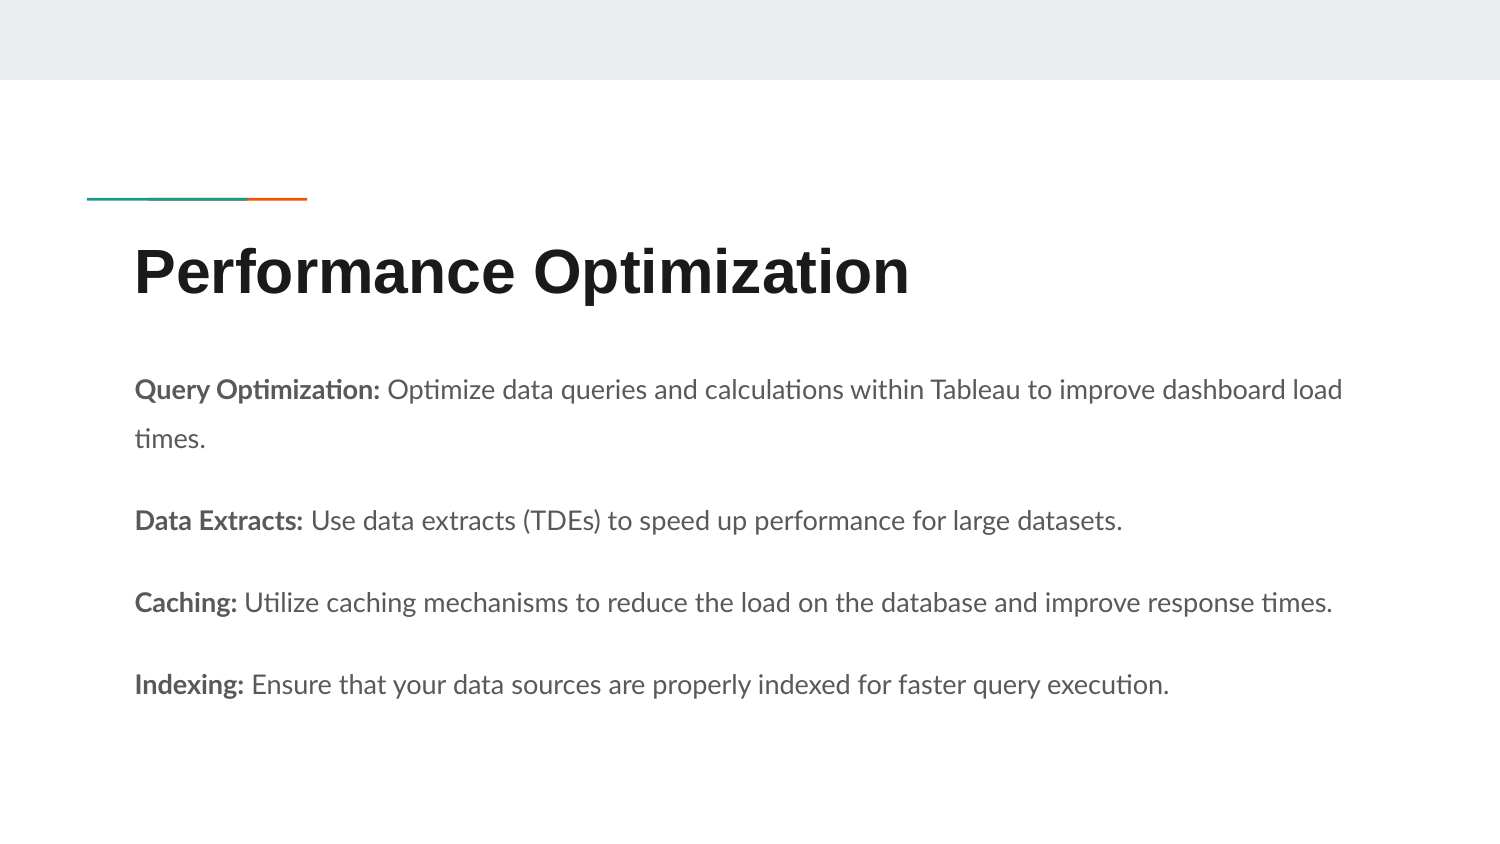

# Performance Optimization
Query Optimization: Optimize data queries and calculations within Tableau to improve dashboard load times.
Data Extracts: Use data extracts (TDEs) to speed up performance for large datasets.
Caching: Utilize caching mechanisms to reduce the load on the database and improve response times.
Indexing: Ensure that your data sources are properly indexed for faster query execution.